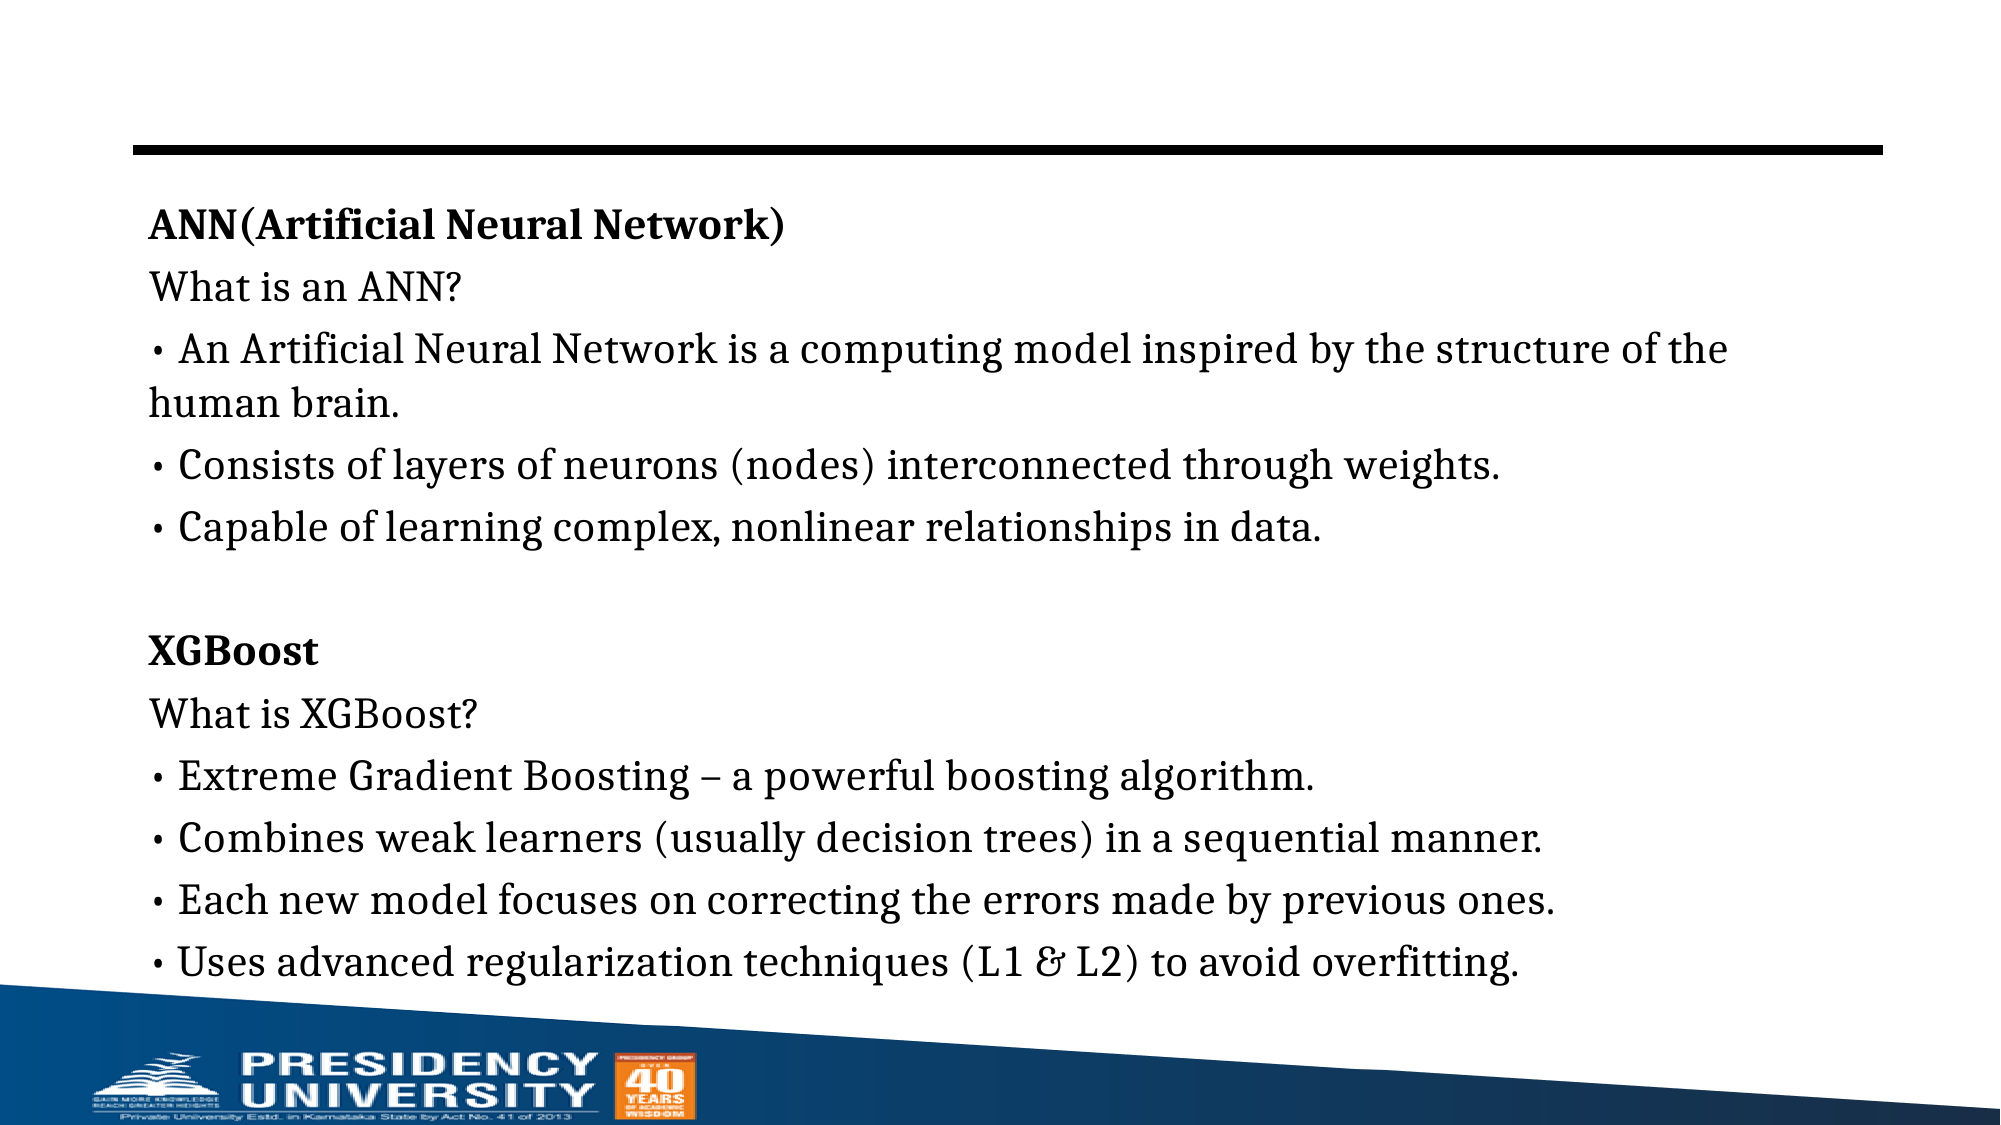

#
ANN(Artificial Neural Network)
What is an ANN?
• An Artificial Neural Network is a computing model inspired by the structure of the human brain.
• Consists of layers of neurons (nodes) interconnected through weights.
• Capable of learning complex, nonlinear relationships in data.

XGBoost
What is XGBoost?
• Extreme Gradient Boosting – a powerful boosting algorithm.
• Combines weak learners (usually decision trees) in a sequential manner.
• Each new model focuses on correcting the errors made by previous ones.
• Uses advanced regularization techniques (L1 & L2) to avoid overfitting.